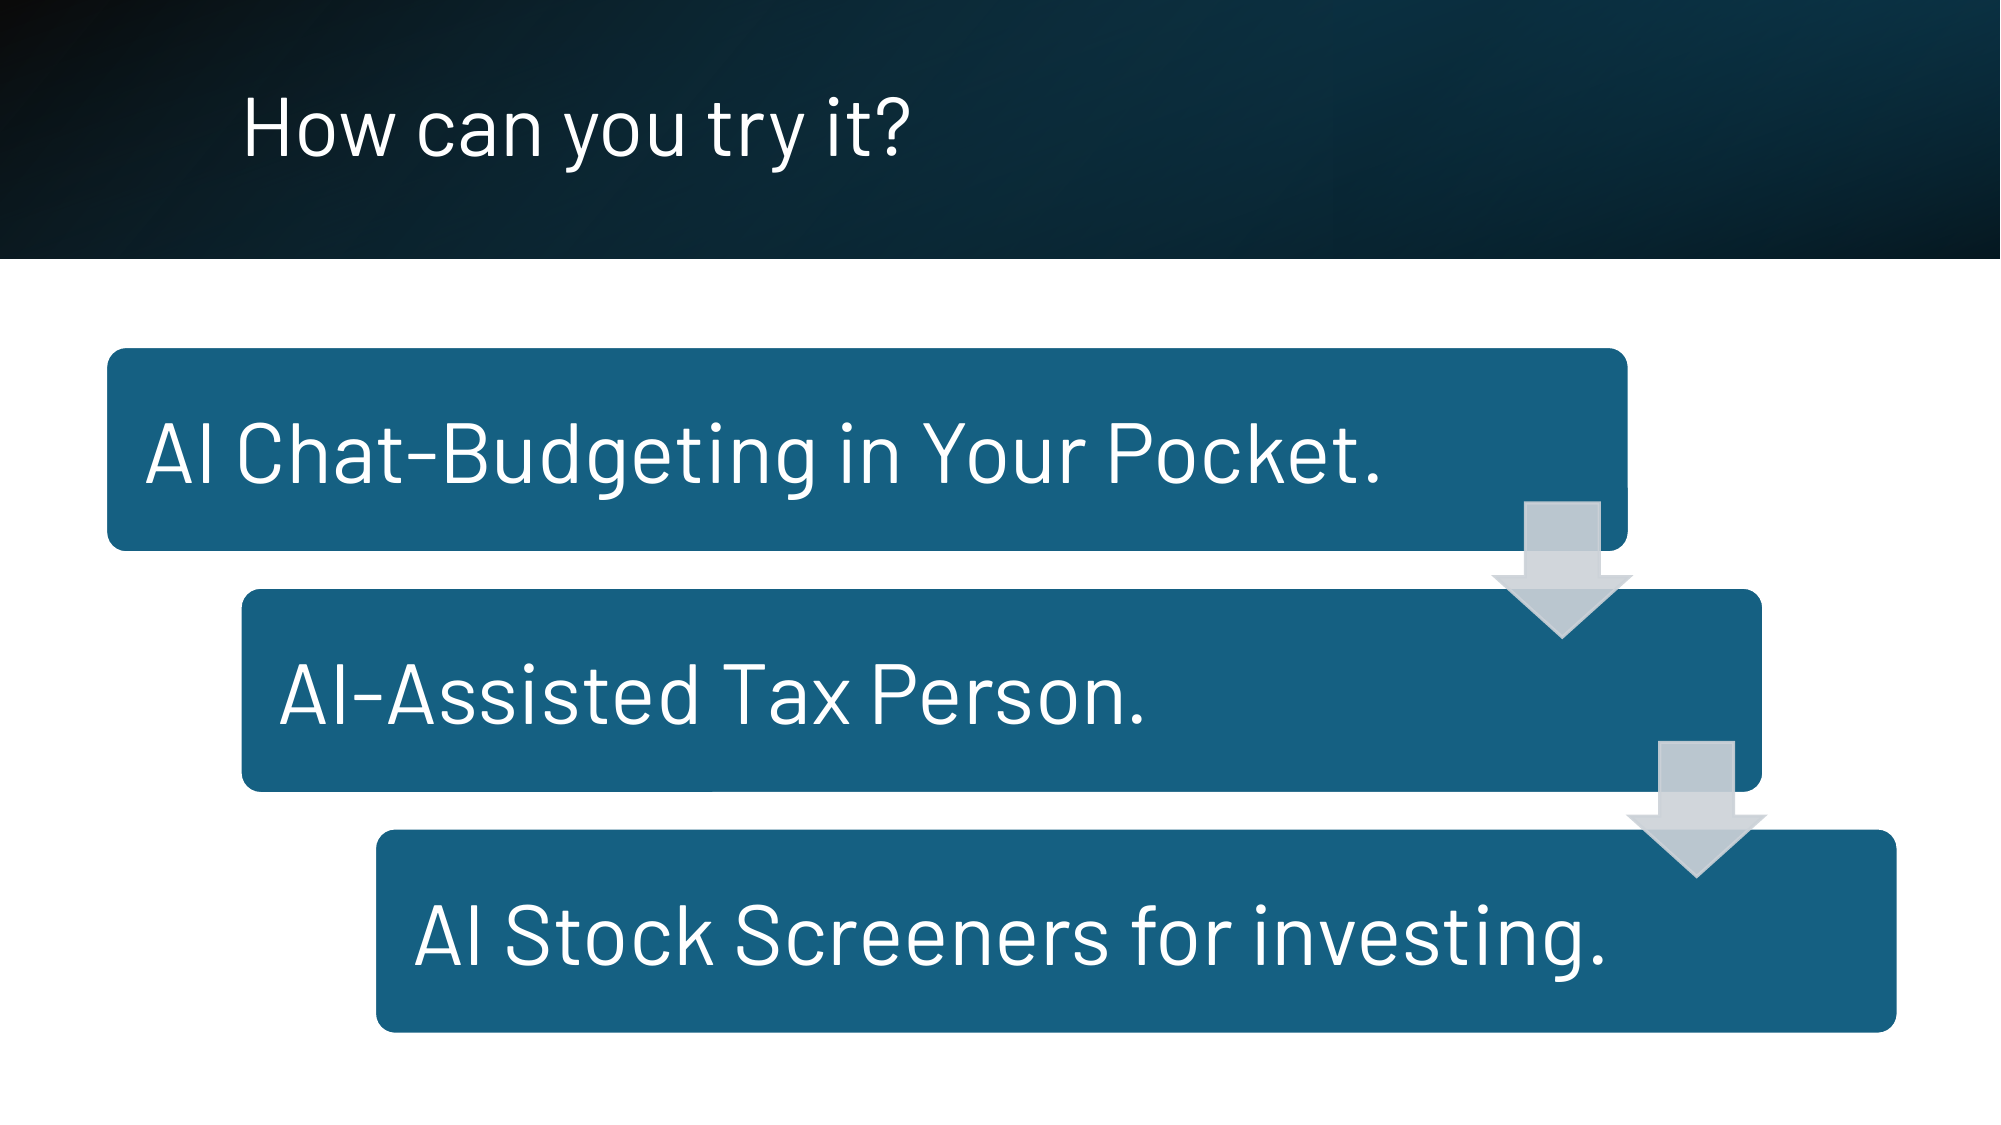

# How can you try it?
AI Chat-Budgeting in Your Pocket.
AI-Assisted Tax Person.
AI Stock Screeners for investing.